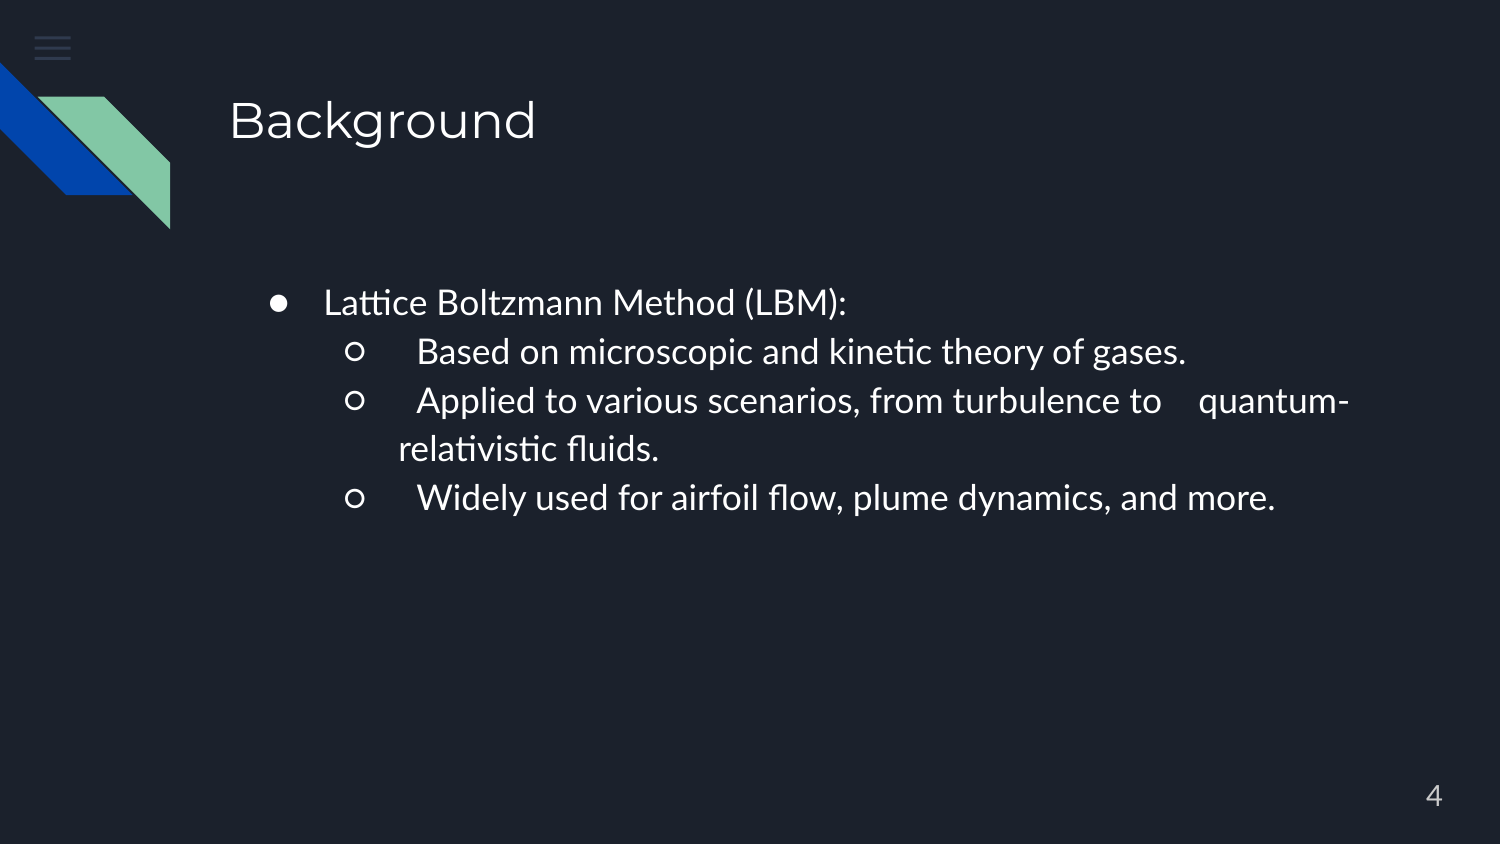

# Background

Lattice Boltzmann Method (LBM):
  Based on microscopic and kinetic theory of gases.
  Applied to various scenarios, from turbulence to    quantum-relativistic fluids.
  Widely used for airfoil flow, plume dynamics, and more.
4